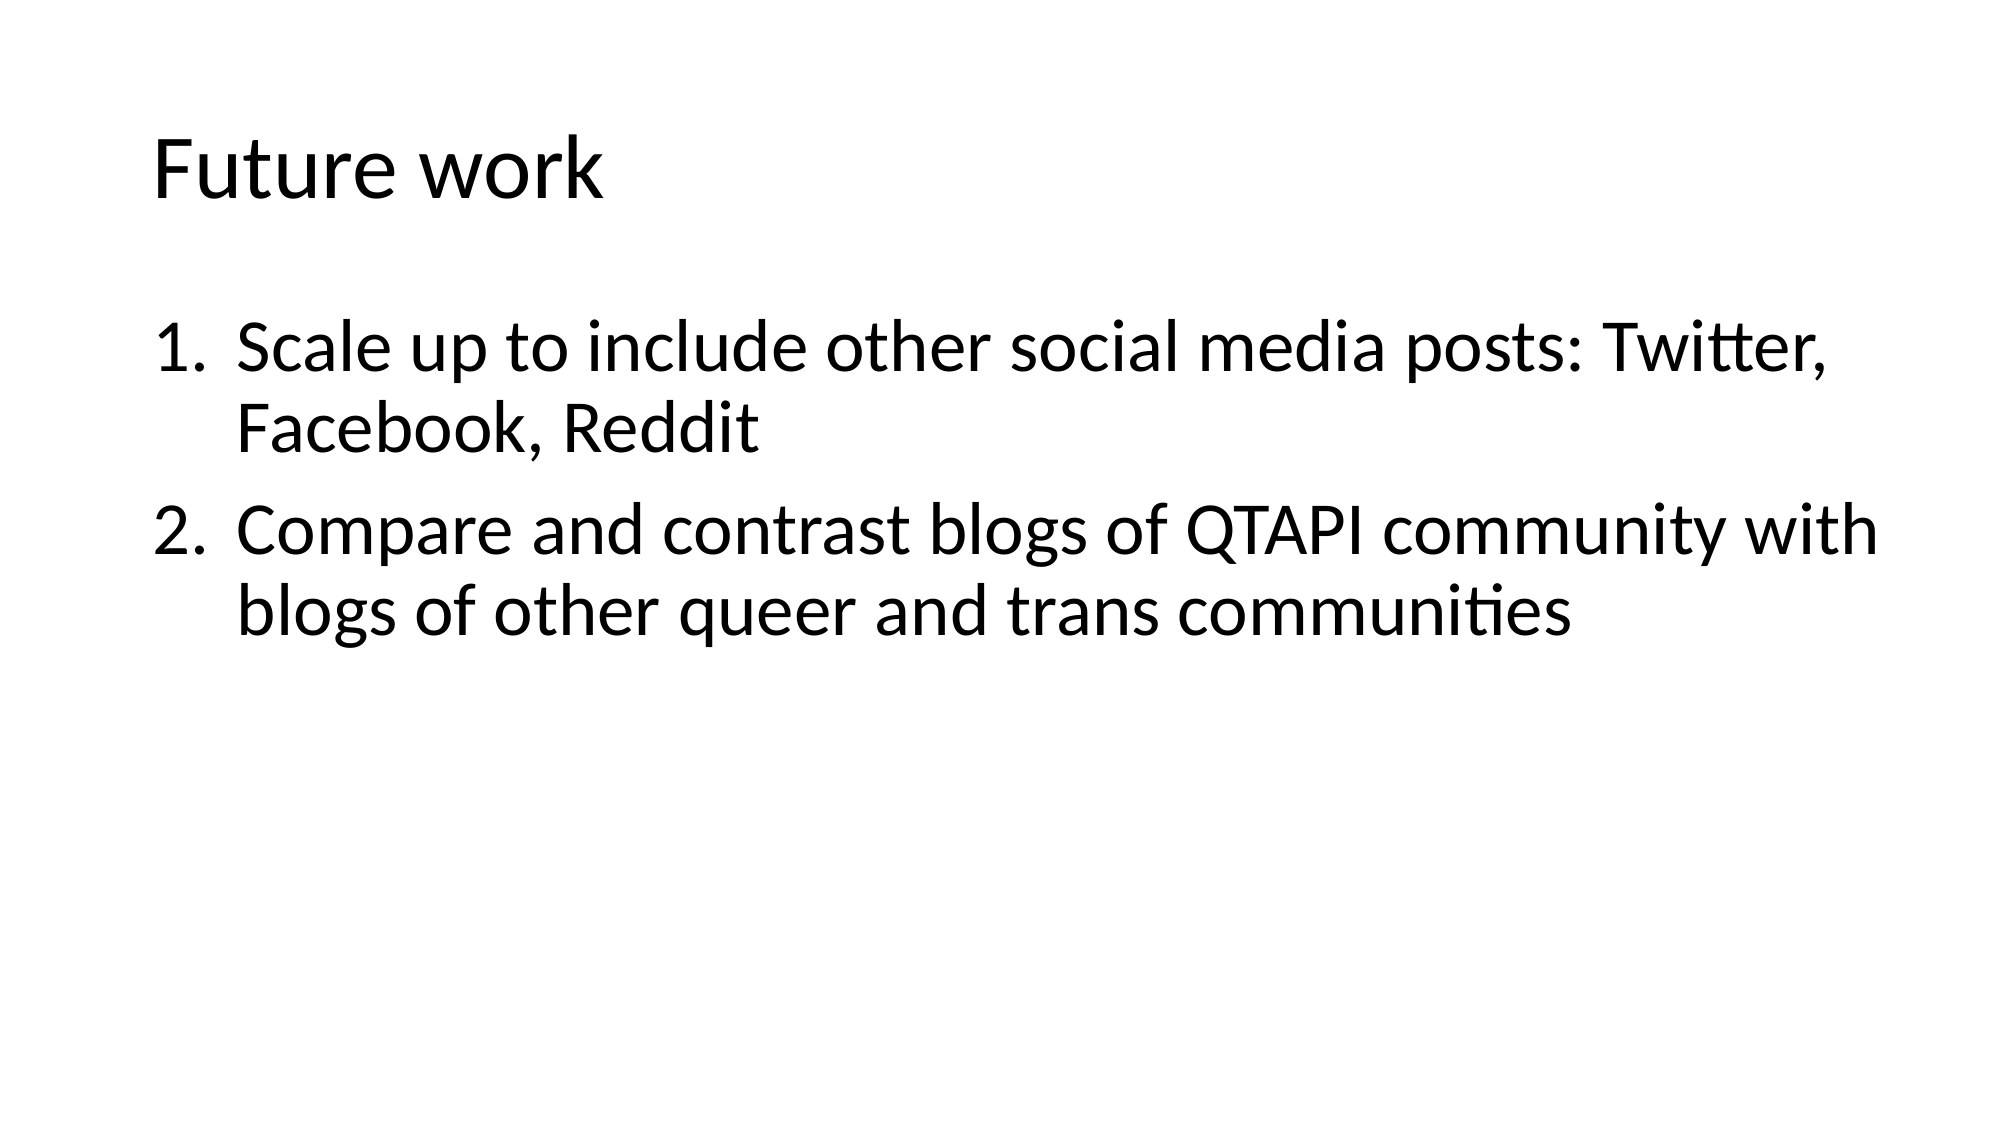

# Future work
Scale up to include other social media posts: Twitter, Facebook, Reddit
Compare and contrast blogs of QTAPI community with blogs of other queer and trans communities